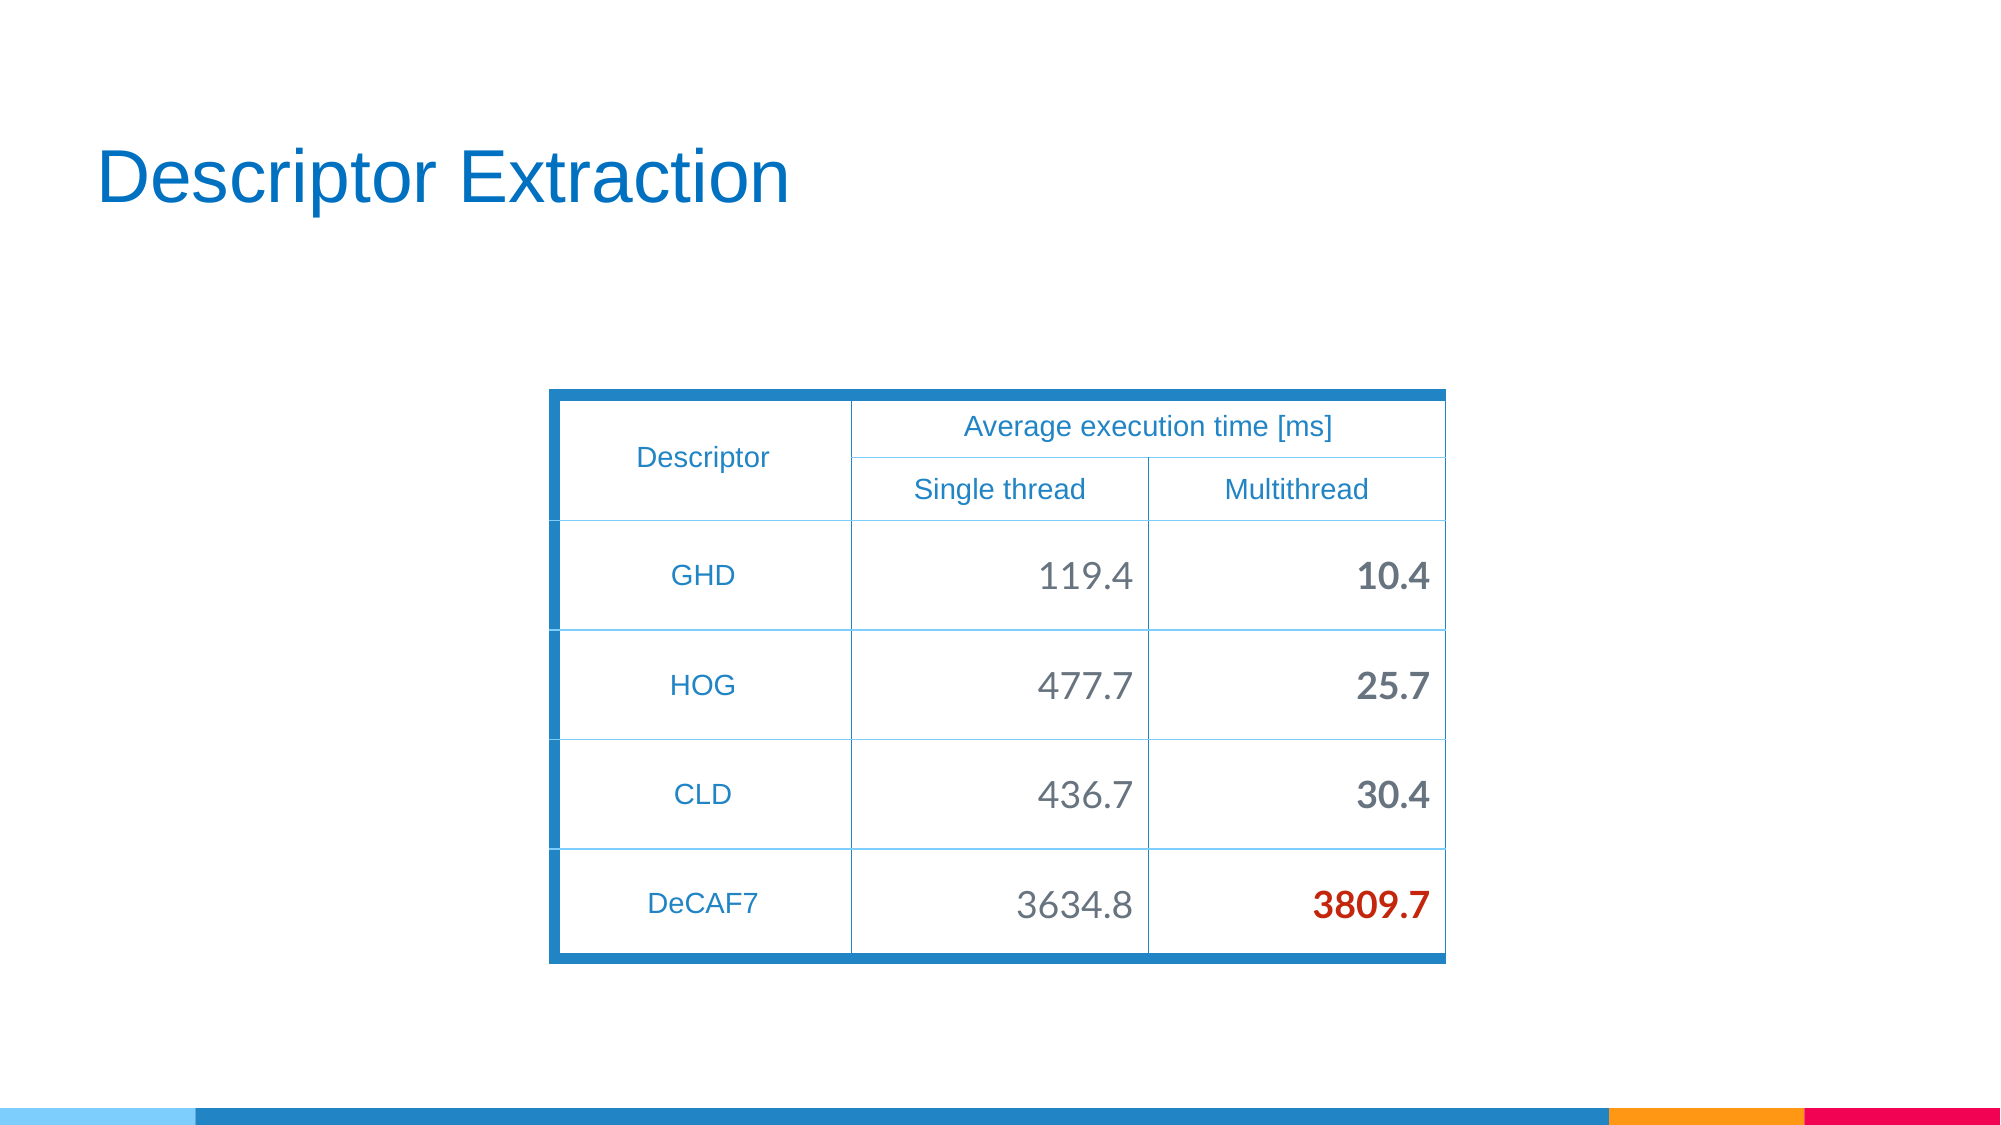

# Descriptor Extraction
| Descriptor | Average execution time [ms] |  |
| --- | --- | --- |
|  | Single thread | Multithread |
| GHD | 119.4 | 10.4 |
| HOG | 477.7 | 25.7 |
| CLD | 436.7 | 30.4 |
| DeCAF7 | 3634.8 | 3809.7 |